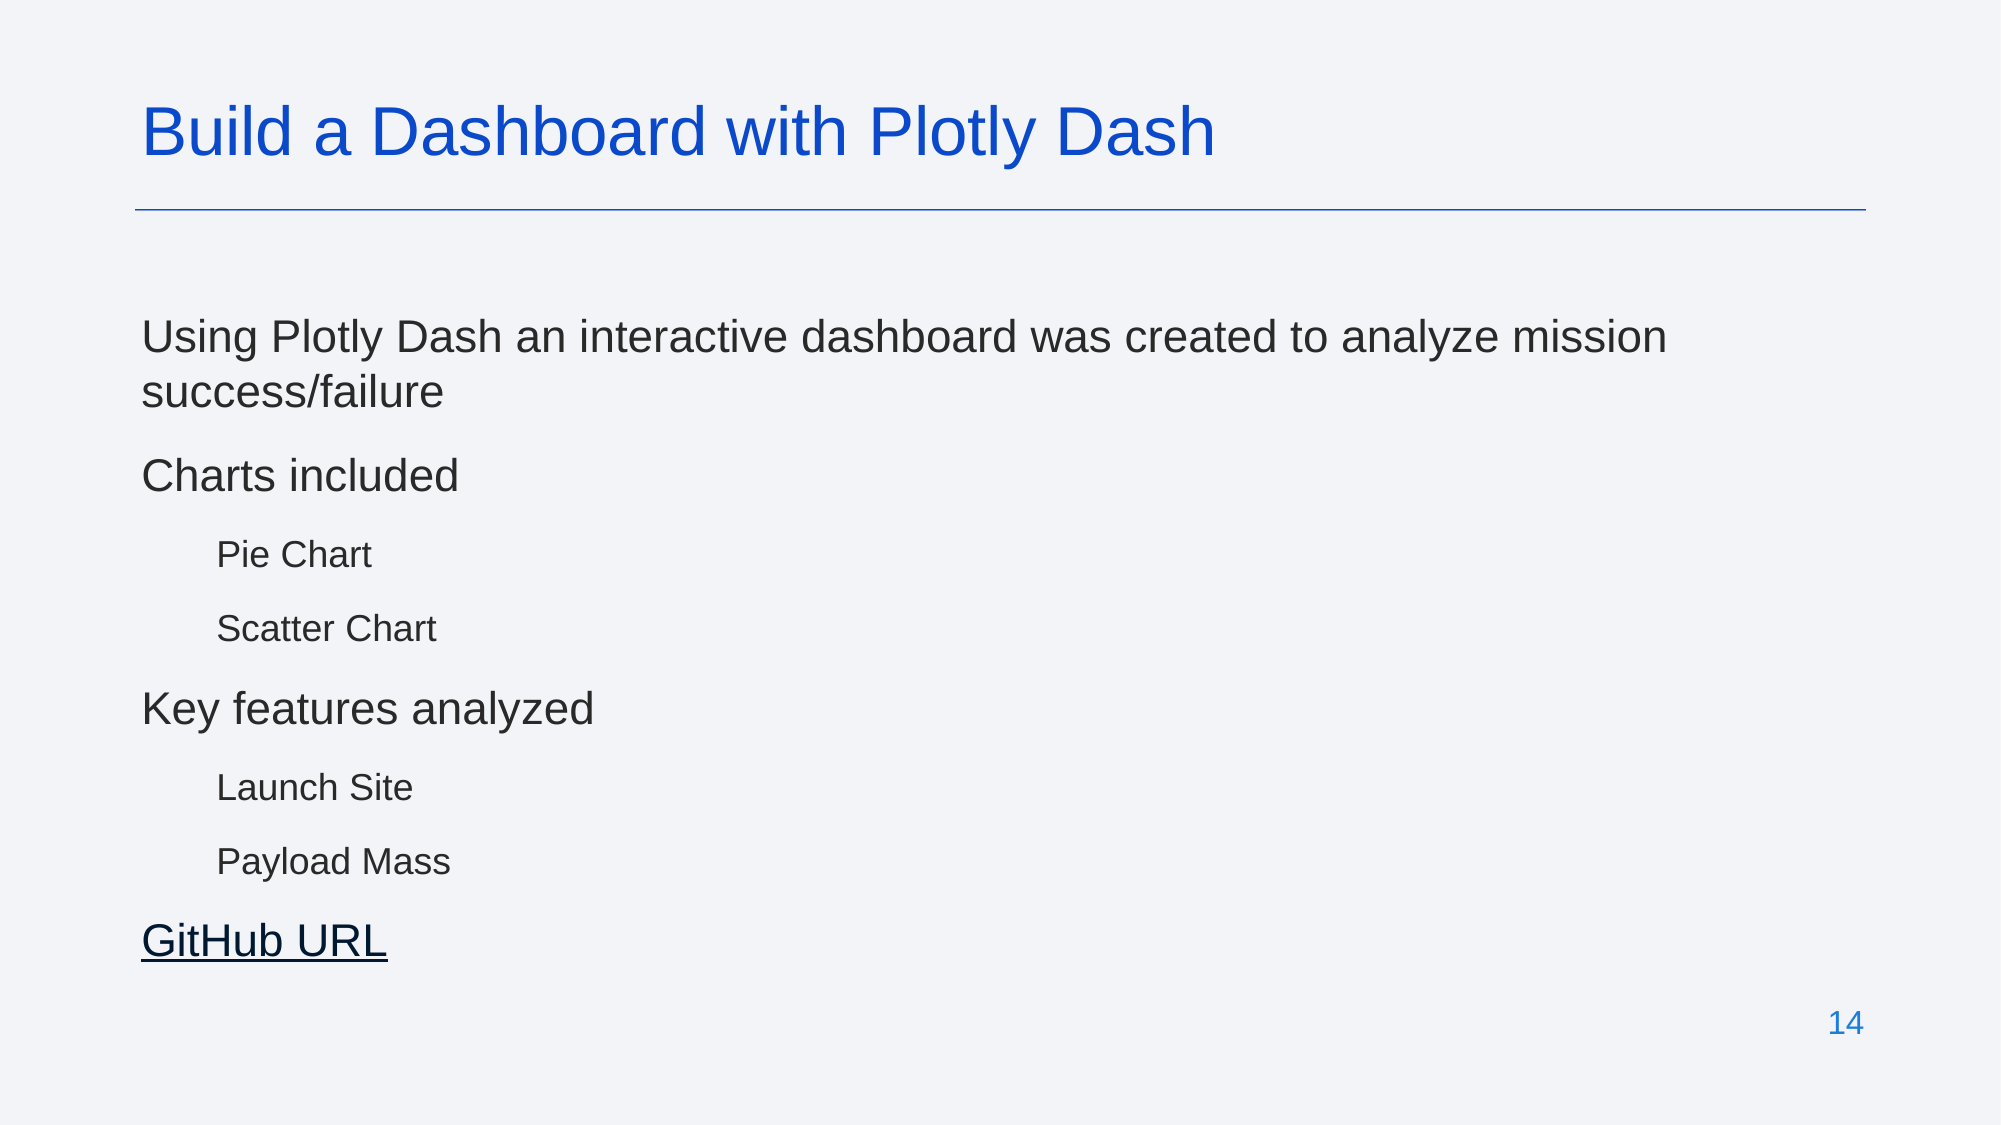

Build a Dashboard with Plotly Dash
Using Plotly Dash an interactive dashboard was created to analyze mission success/failure
Charts included
Pie Chart
Scatter Chart
Key features analyzed
Launch Site
Payload Mass
GitHub URL
14